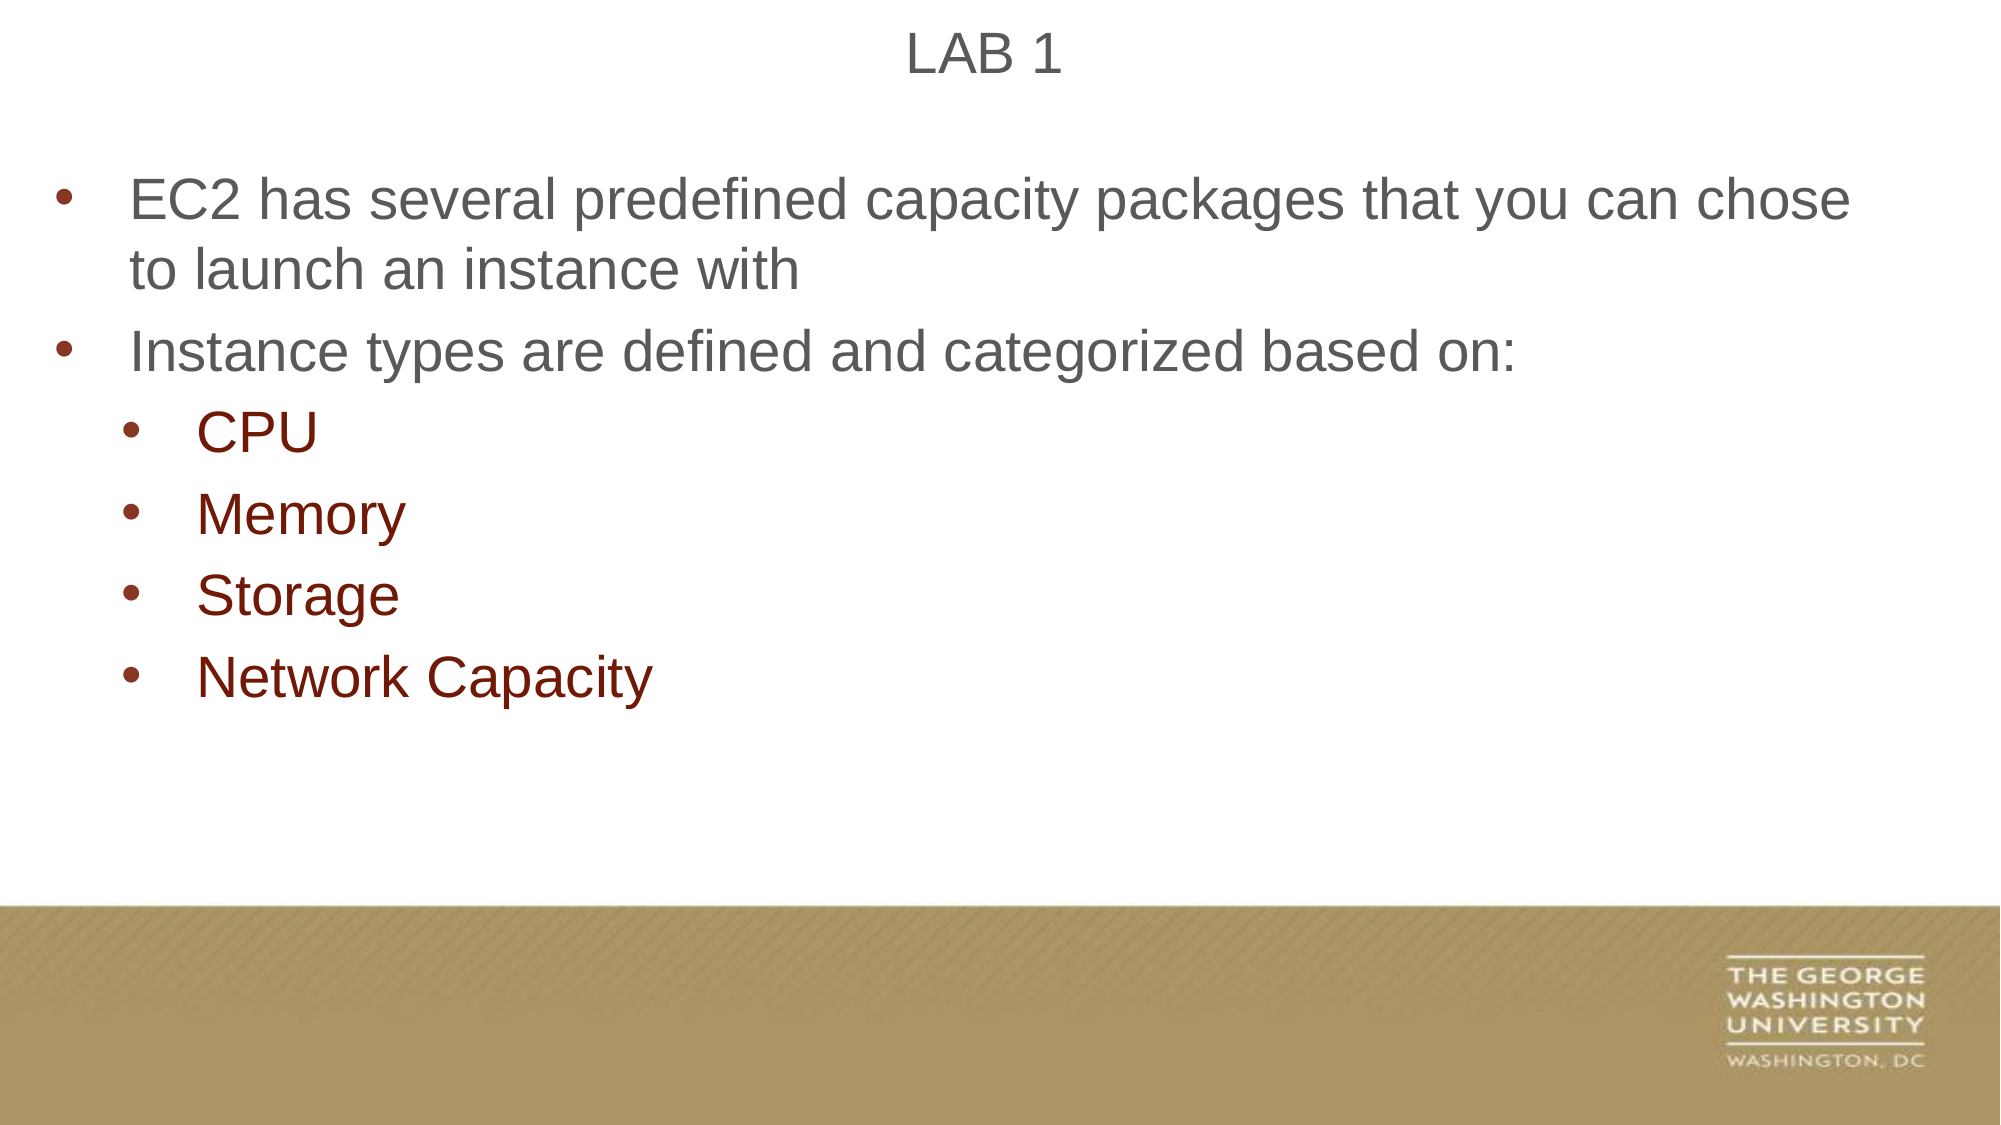

LAB 1
EC2 has several predefined capacity packages that you can chose to launch an instance with
Instance types are defined and categorized based on:
CPU
Memory
Storage
Network Capacity